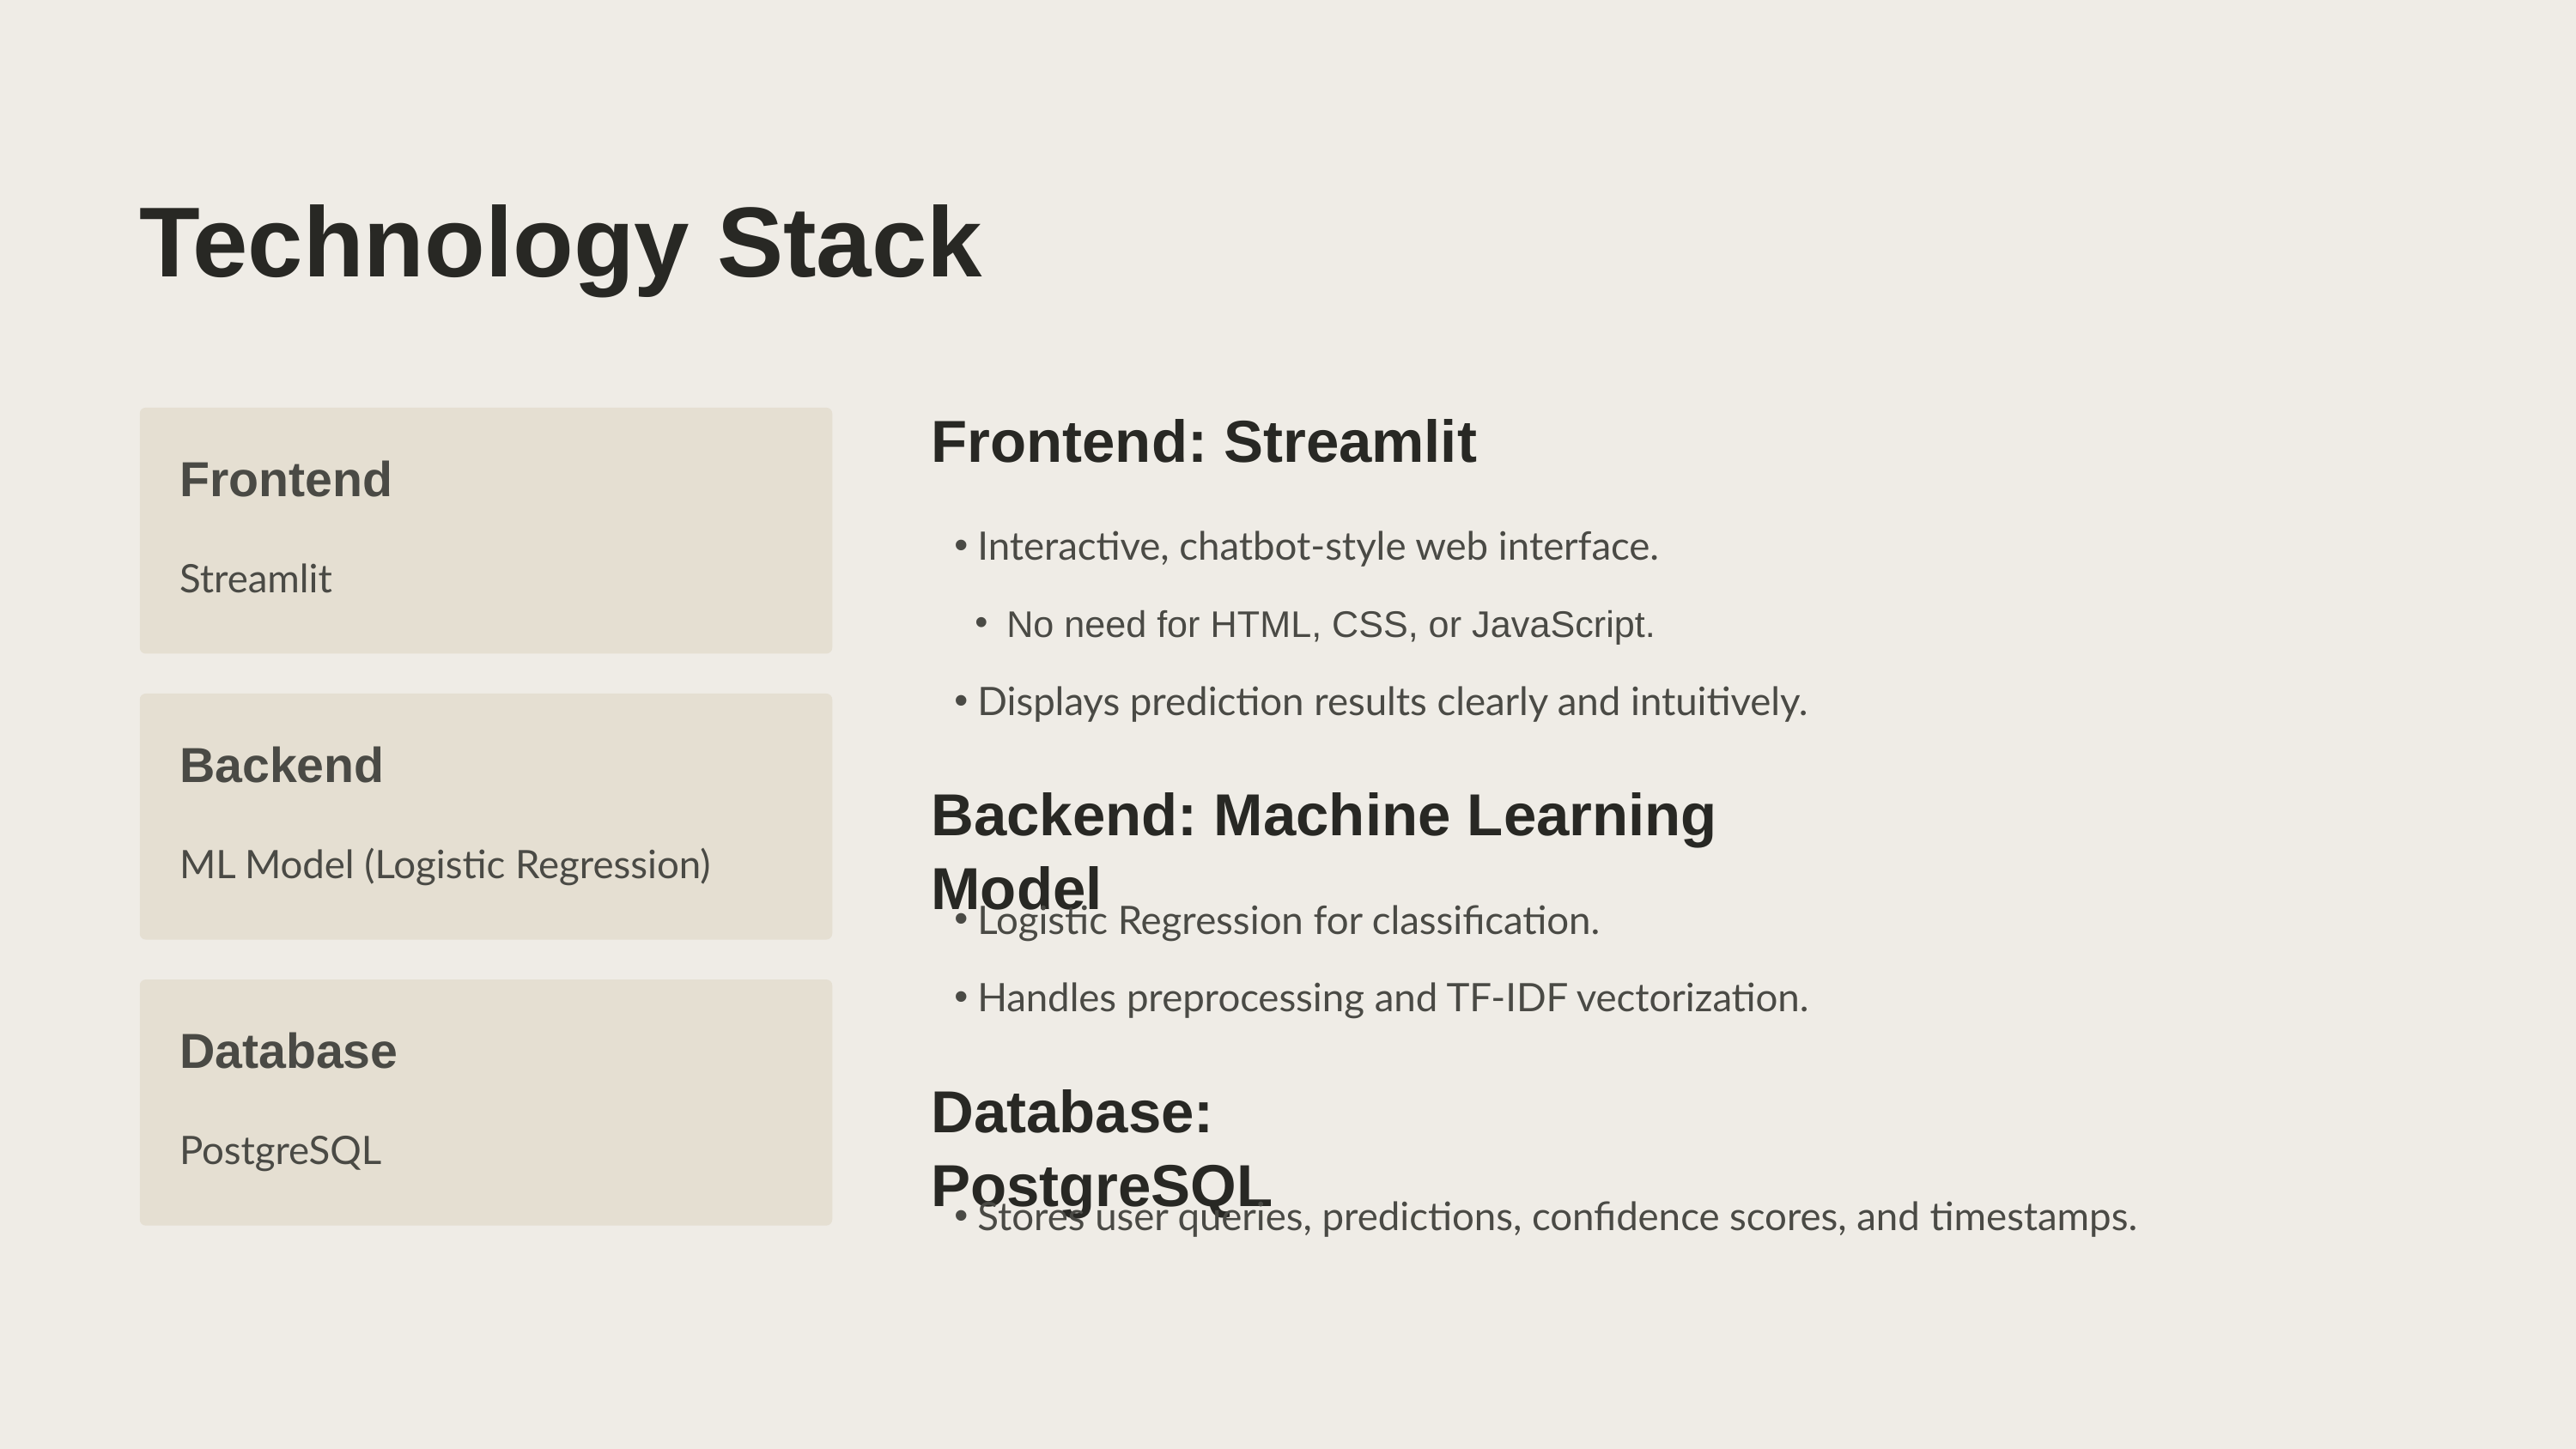

Technology Stack
Frontend: Streamlit

Frontend
Interactive, chatbot-style web interface.
Streamlit
No need for HTML, CSS, or JavaScript.

Displays prediction results clearly and intuitively.

Backend
Backend: Machine Learning Model
ML Model (Logistic Regression)
Logistic Regression for classification.
Handles preprocessing and TF-IDF vectorization.

Database
Database: PostgreSQL
PostgreSQL
Stores user queries, predictions, confidence scores, and timestamps.